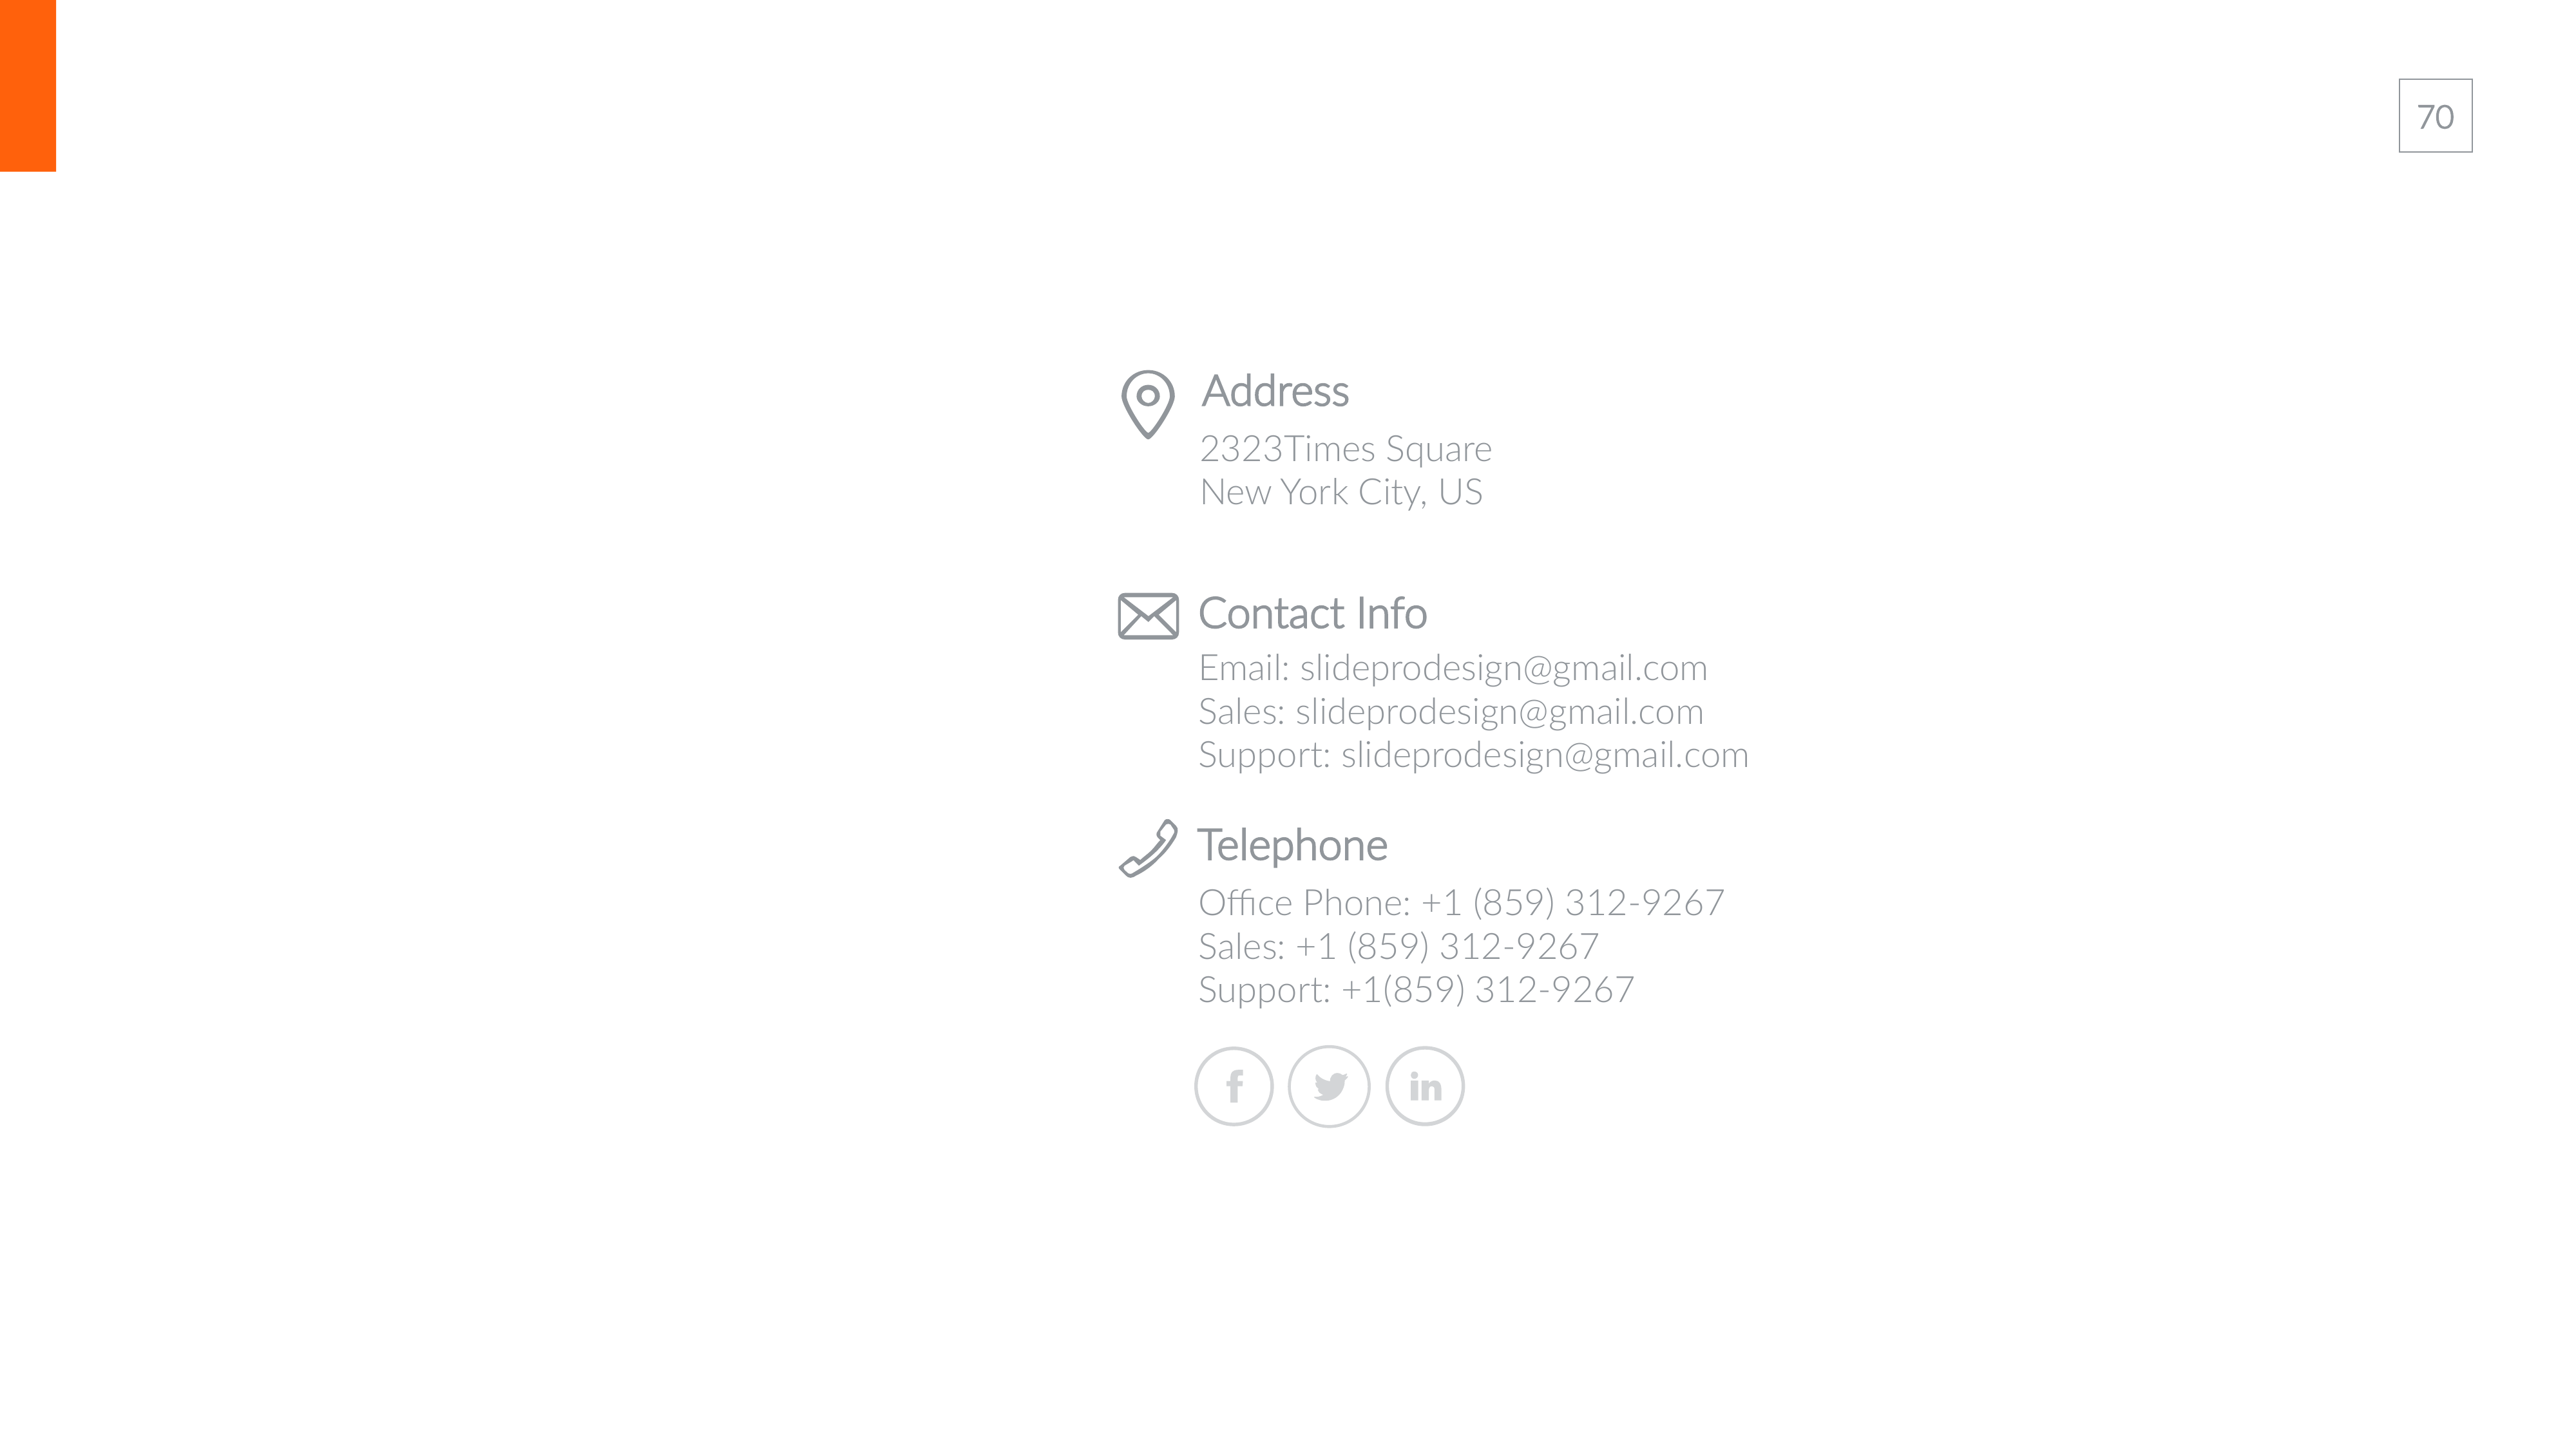

Address

Times Square
New York City, US
Contact Info

Email: slideprodesign@gmail.com
Sales: slideprodesign@gmail.com
Support: slideprodesign@gmail.com
Telephone

Office Phone: +1 (859) 312-9267
Sales: +1 (859) 312-9267
Support: +1(859) 312-9267